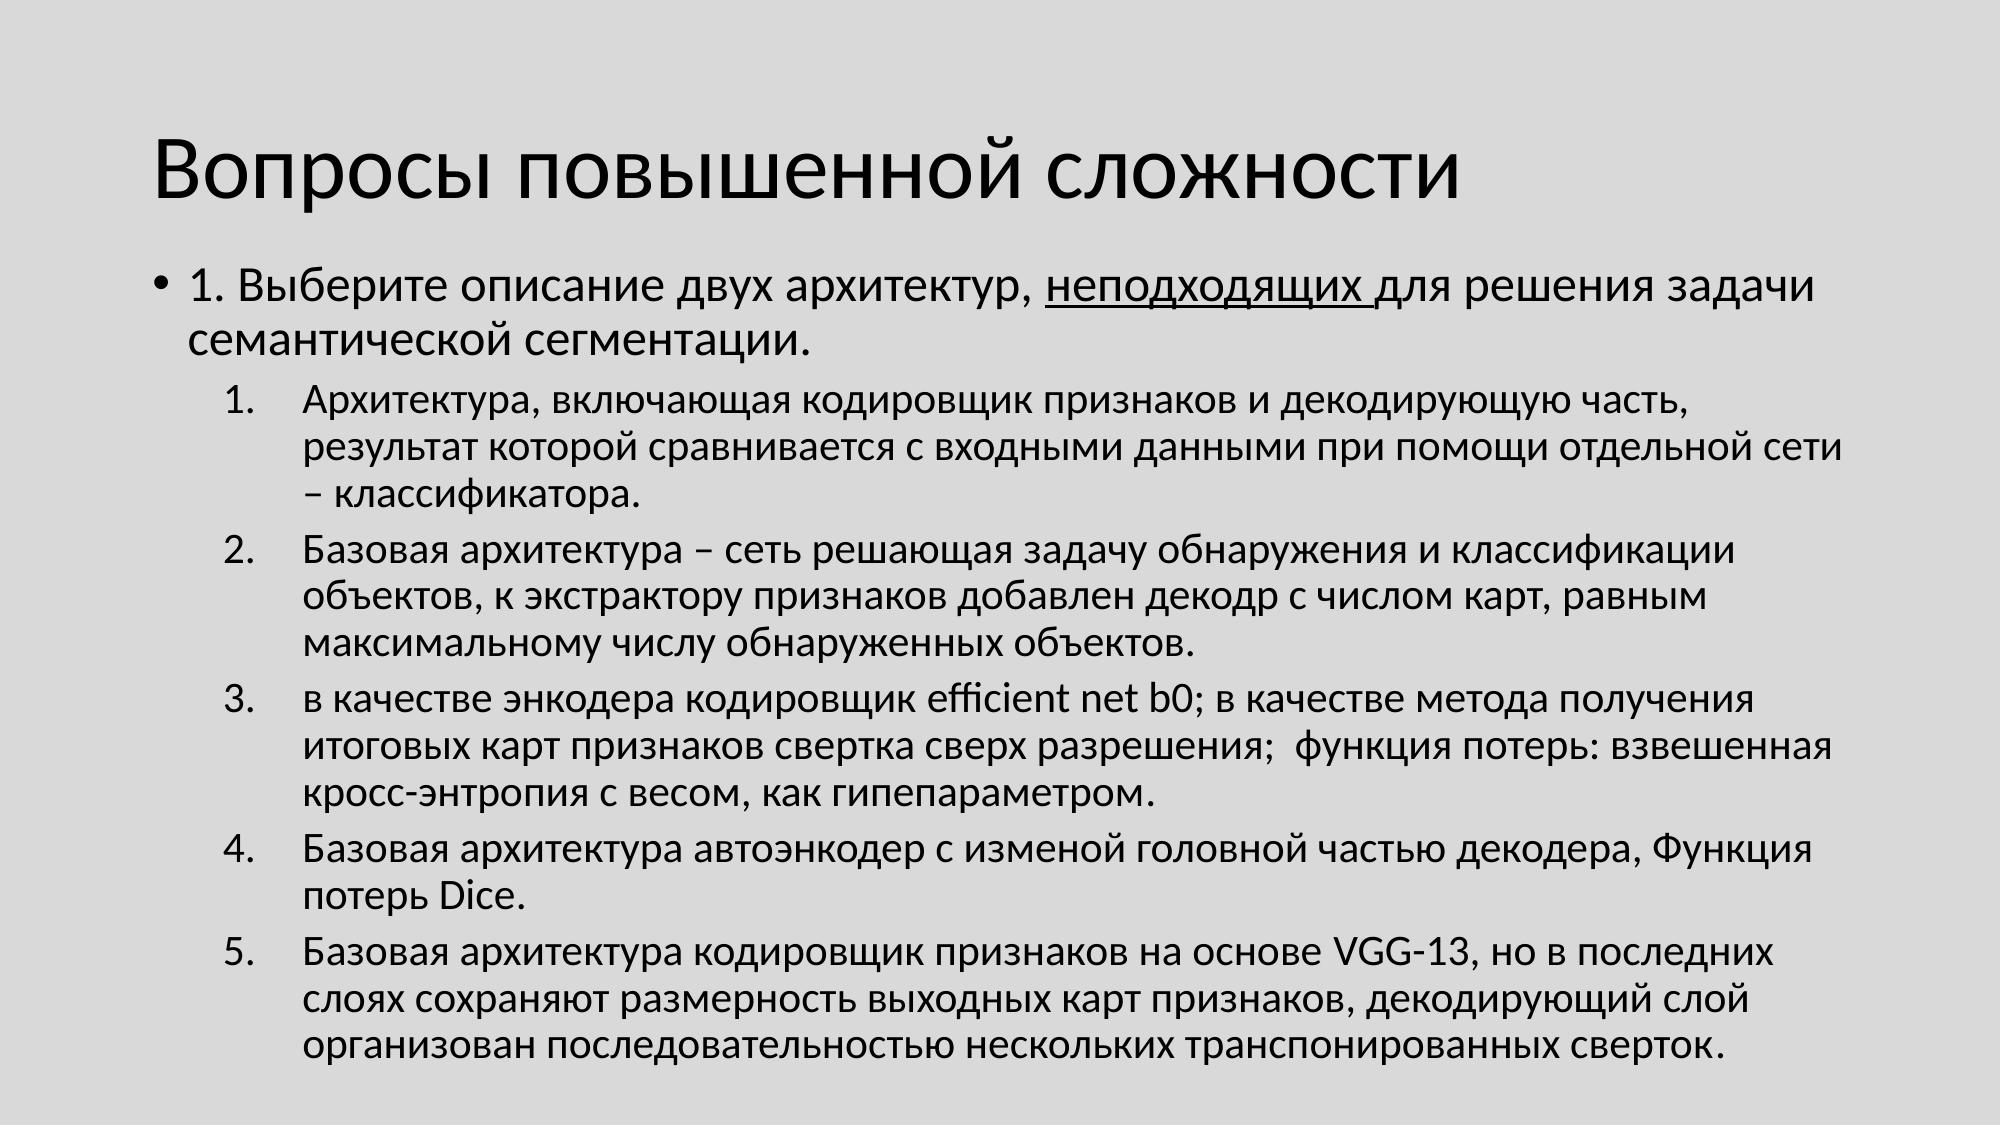

# Вопросы повышенной сложности
1. Выберите описание двух архитектур, неподходящих для решения задачи семантической сегментации.
Архитектура, включающая кодировщик признаков и декодирующую часть, результат которой сравнивается с входными данными при помощи отдельной сети – классификатора.
Базовая архитектура – сеть решающая задачу обнаружения и классификации объектов, к экстрактору признаков добавлен декодр с числом карт, равным максимальному числу обнаруженных объектов.
в качестве энкодера кодировщик efficient net b0; в качестве метода получения итоговых карт признаков свертка сверх разрешения;  функция потерь: взвешенная кросс-энтропия с весом, как гипепараметром.
Базовая архитектура автоэнкодер с изменой головной частью декодера, Функция потерь Dice.
Базовая архитектура кодировщик признаков на основе VGG-13, но в последних слоях сохраняют размерность выходных карт признаков, декодирующий слой организован последовательностью нескольких транспонированных сверток.